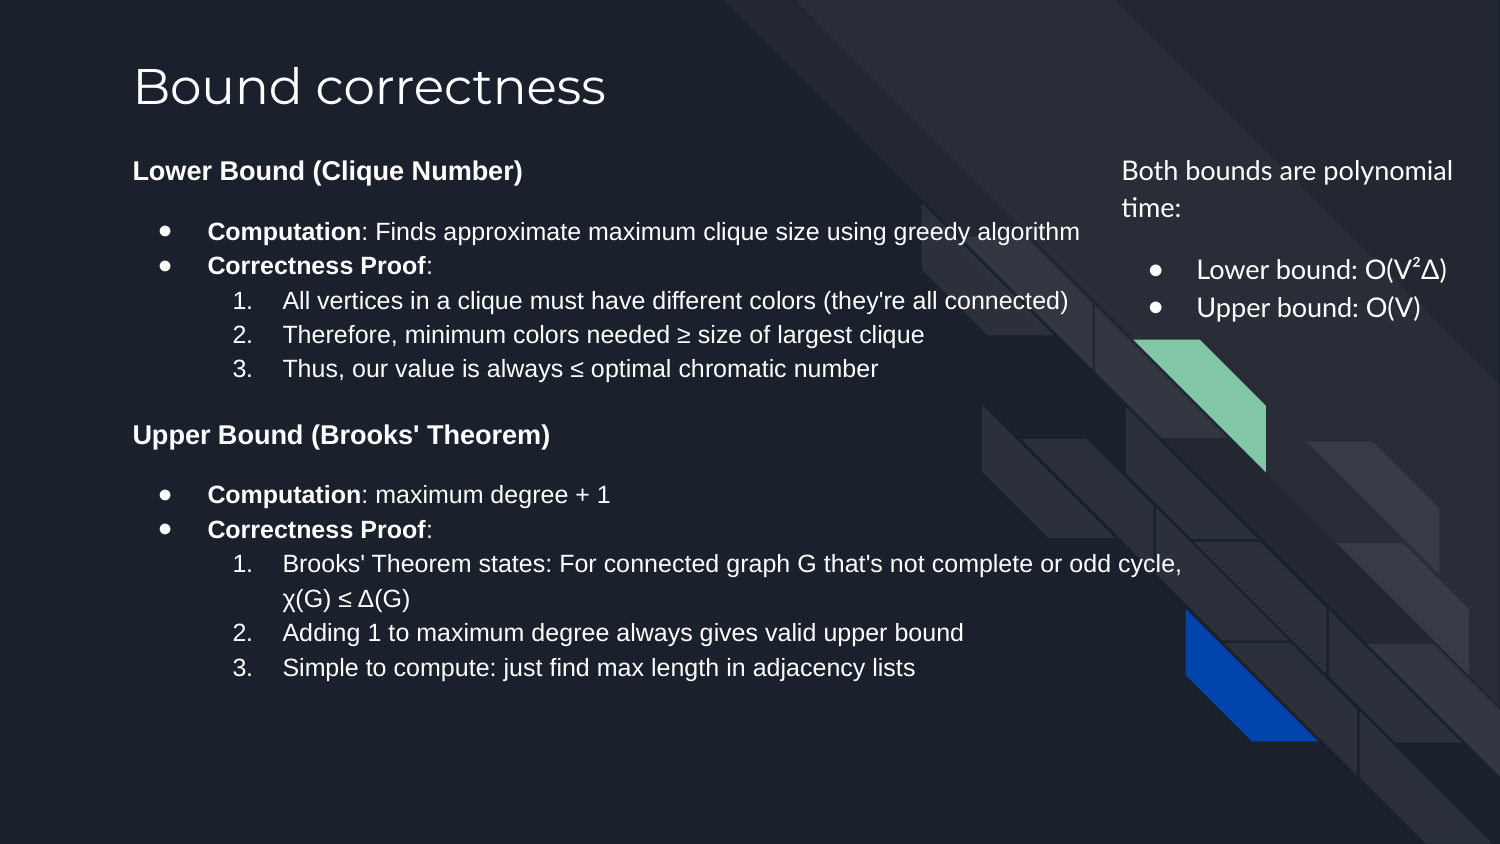

# Bound correctness

Lower Bound (Clique Number)
Computation: Finds approximate maximum clique size using greedy algorithm
Correctness Proof:
All vertices in a clique must have different colors (they're all connected)
Therefore, minimum colors needed ≥ size of largest clique
Thus, our value is always ≤ optimal chromatic number
Upper Bound (Brooks' Theorem)
Computation: maximum degree + 1
Correctness Proof:
Brooks' Theorem states: For connected graph G that's not complete or odd cycle, χ(G) ≤ Δ(G)
Adding 1 to maximum degree always gives valid upper bound
Simple to compute: just find max length in adjacency lists

Both bounds are polynomial time:
Lower bound: O(V²Δ)
Upper bound: O(V)